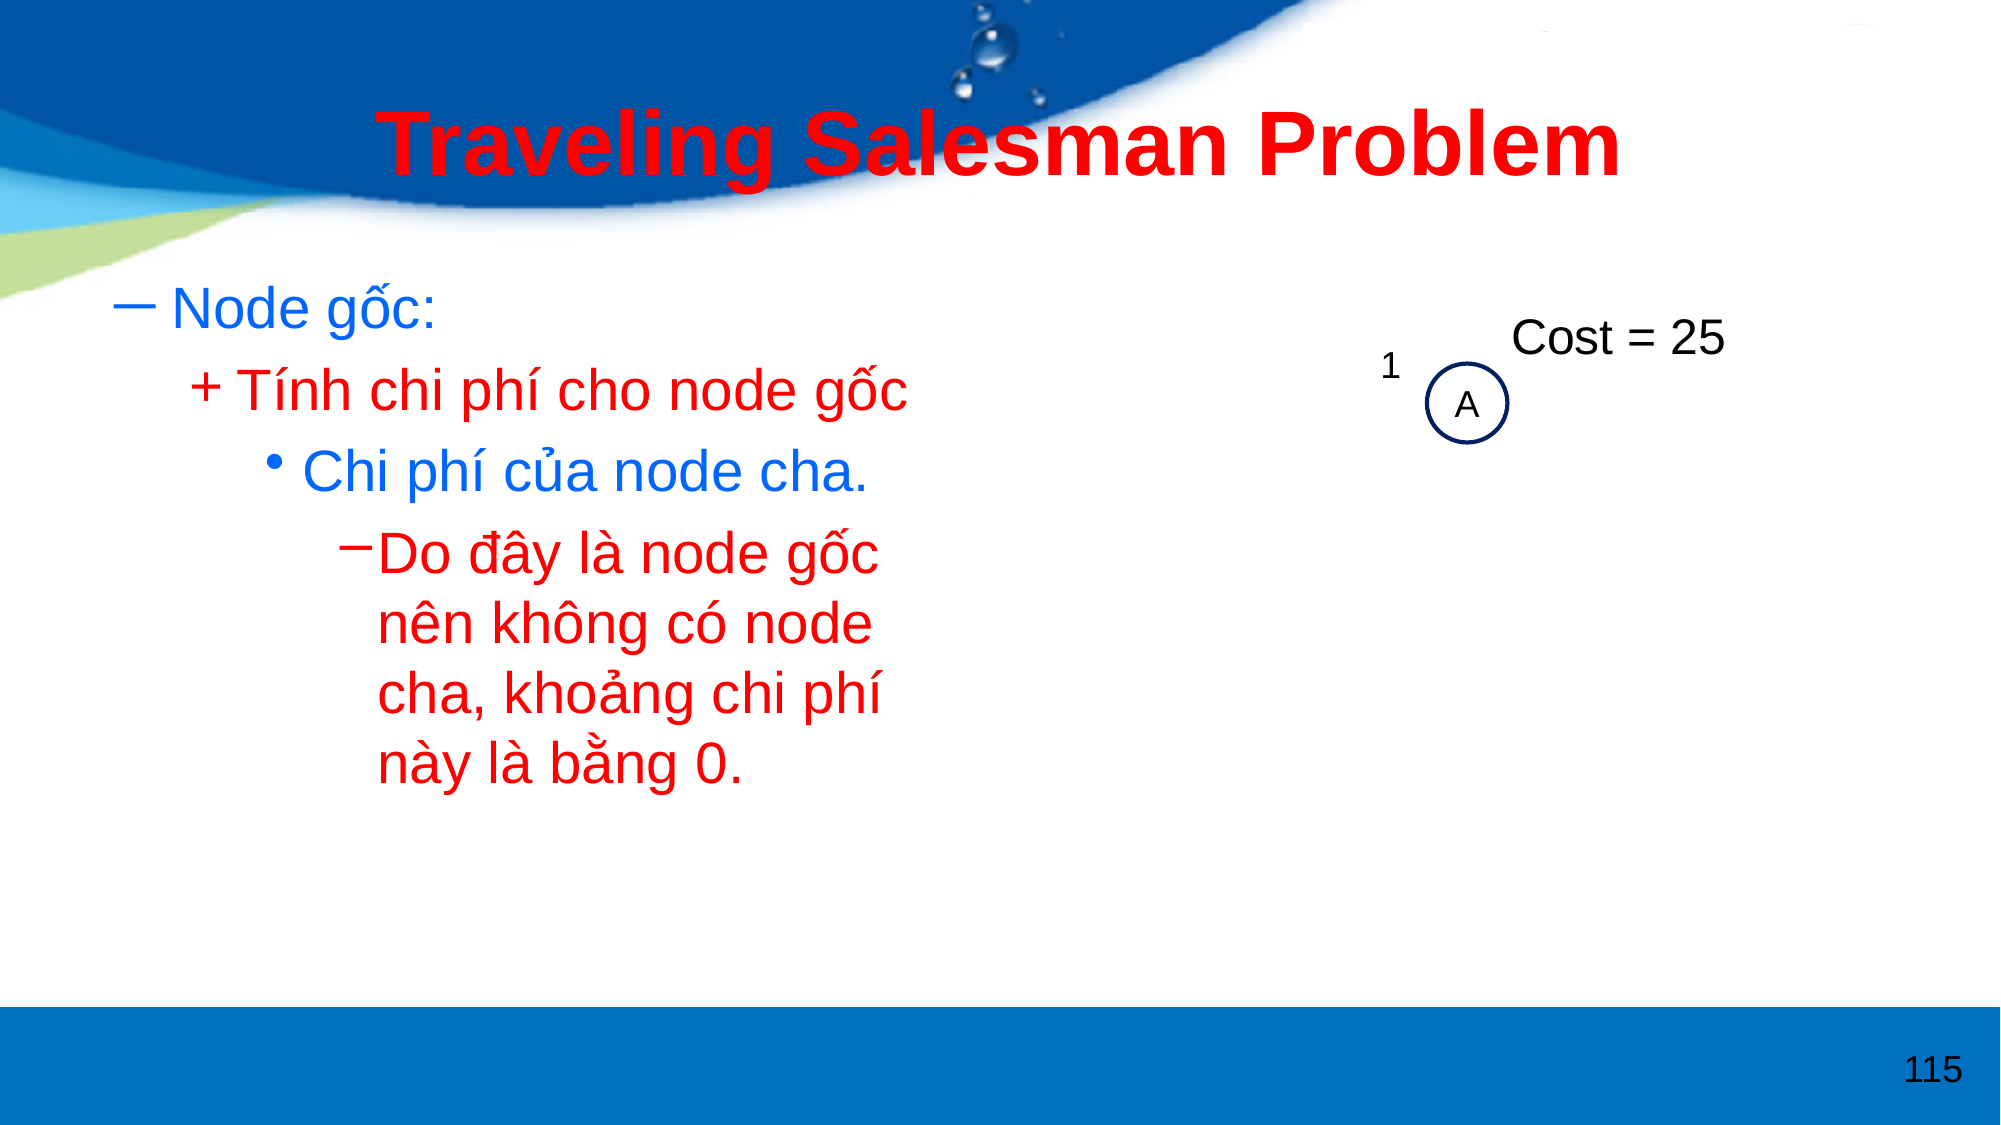

# Traveling Salesman Problem
Node gốc:
Tính chi phí cho node gốc
Chi phí của node cha.
Do đây là node gốc nên không có node cha, khoảng chi phí này là bằng 0.
Cost = 25
1

A